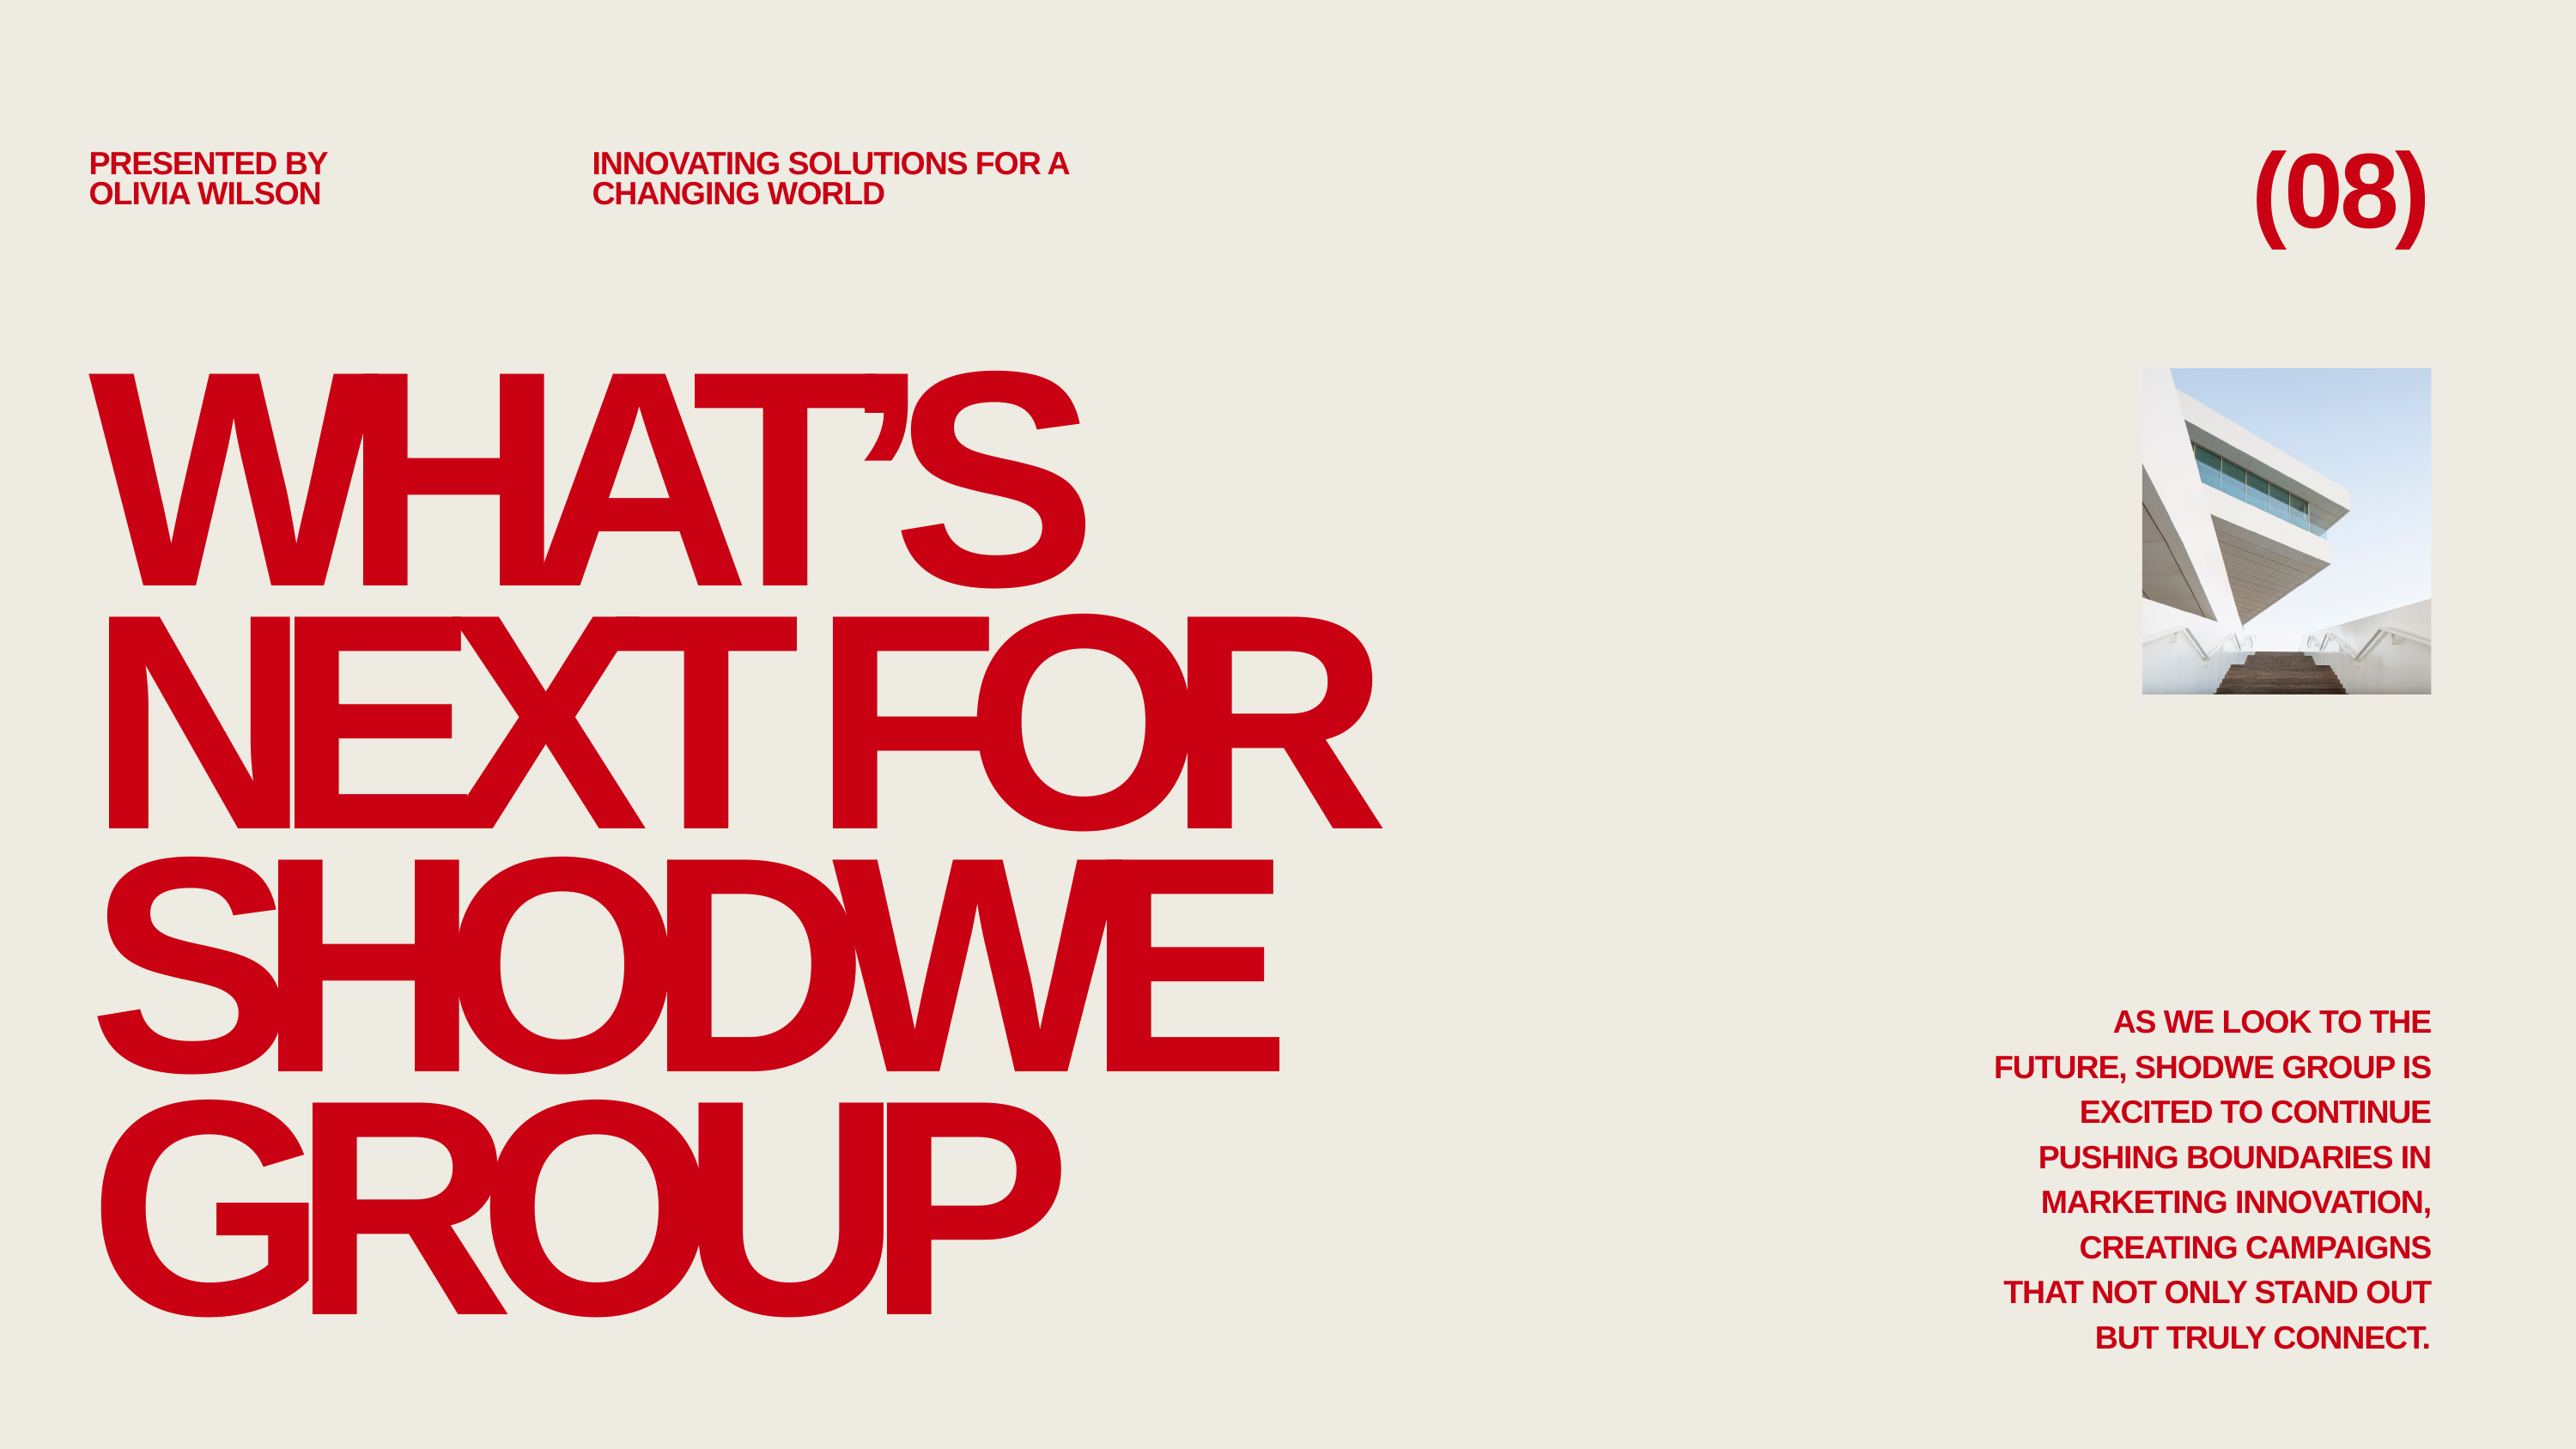

(08)
PRESENTED BY
OLIVIA WILSON
INNOVATING SOLUTIONS FOR A CHANGING WORLD

WHAT’S NEXT FOR SHODWE GROUP
AS WE LOOK TO THE FUTURE, SHODWE GROUP IS EXCITED TO CONTINUE PUSHING BOUNDARIES IN MARKETING INNOVATION, CREATING CAMPAIGNS THAT NOT ONLY STAND OUT BUT TRULY CONNECT.